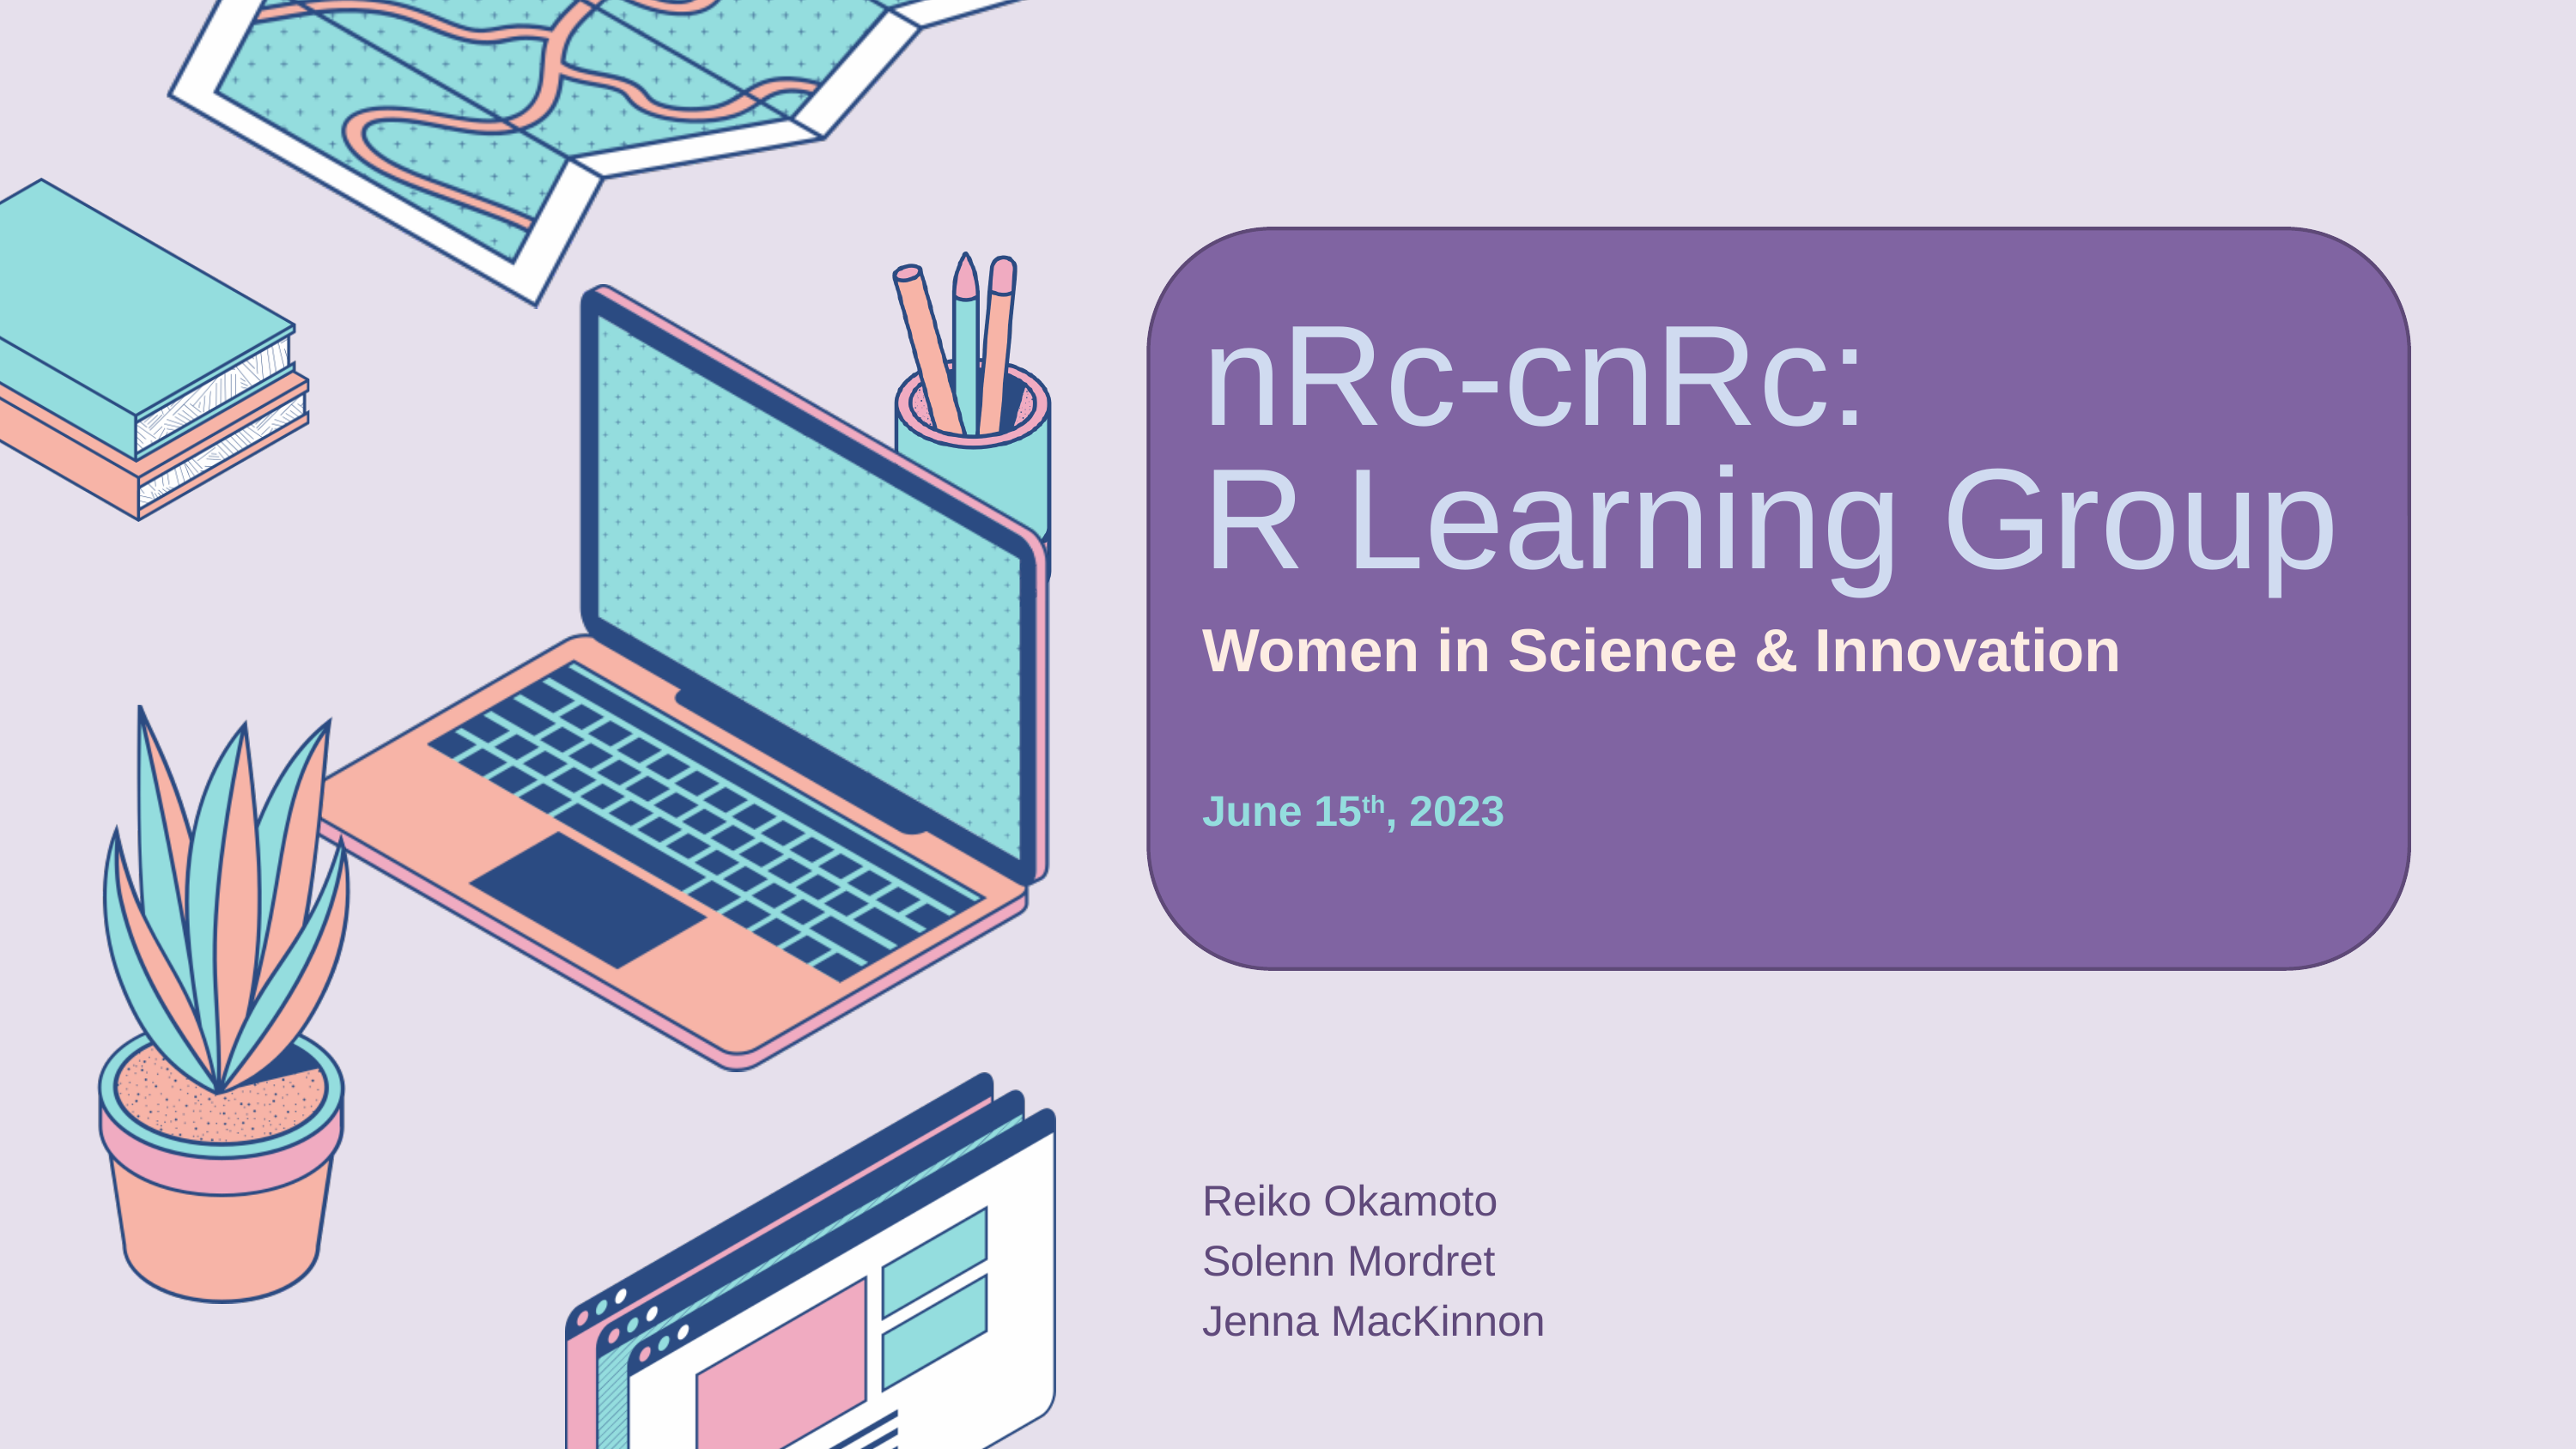

nRc-cnRc:
R Learning Group
Women in Science & Innovation
Reiko Okamoto
Solenn Mordret
Jenna MacKinnon

June 15th, 2023